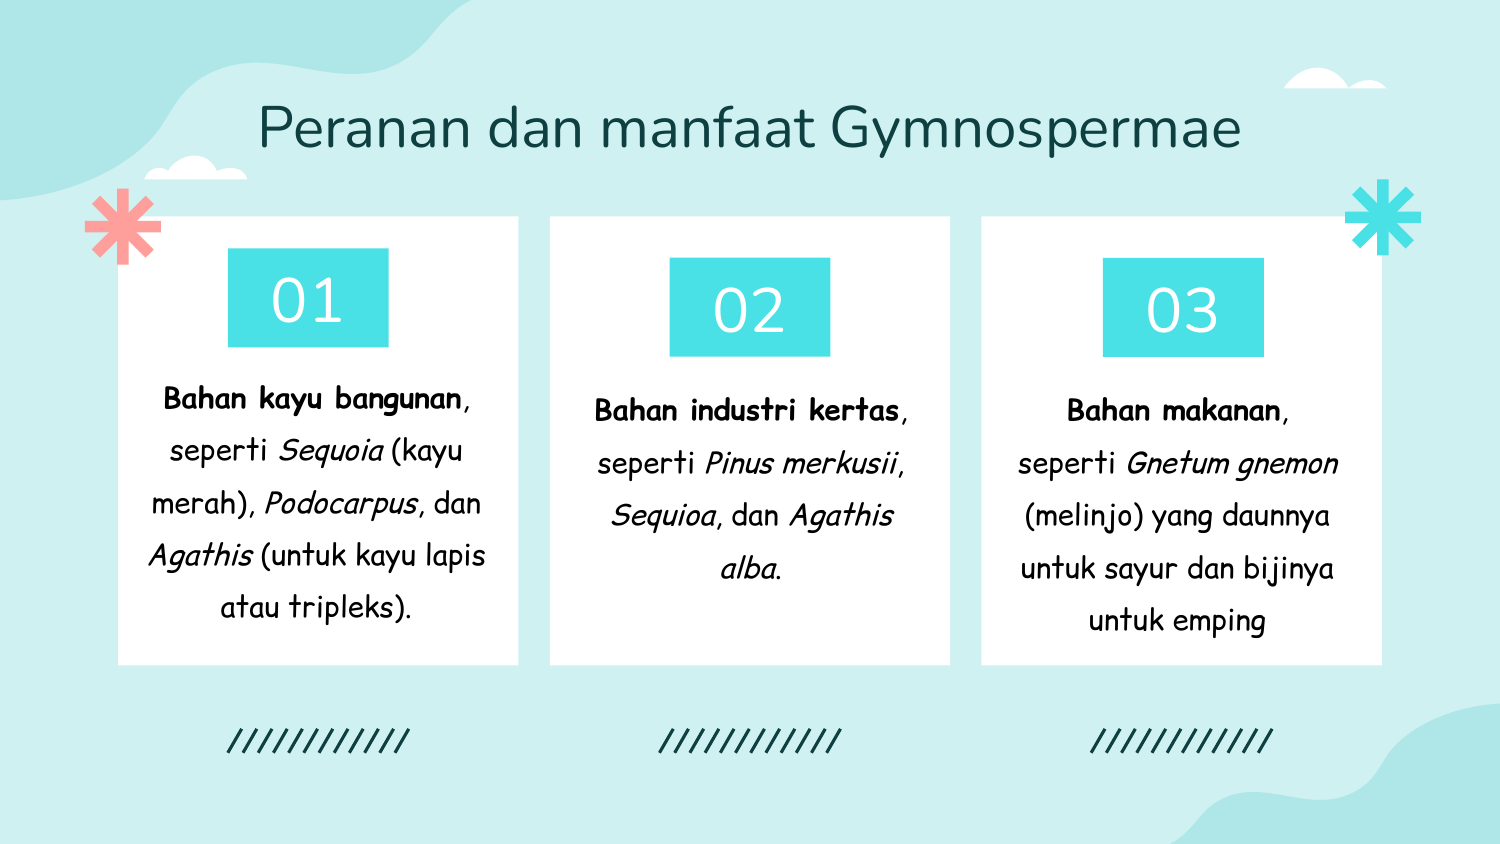

# Peranan dan manfaat Gymnospermae

01
02
03
Bahan kayu bangunan, seperti Sequoia (kayu merah), Podocarpus, dan
Agathis (untuk kayu lapis atau tripleks).
Bahan industri kertas, seperti Pinus merkusii, Sequioa, dan Agathis alba.
Bahan makanan, seperti Gnetum gnemon (melinjo) yang daunnya untuk sayur dan bijinya untuk emping